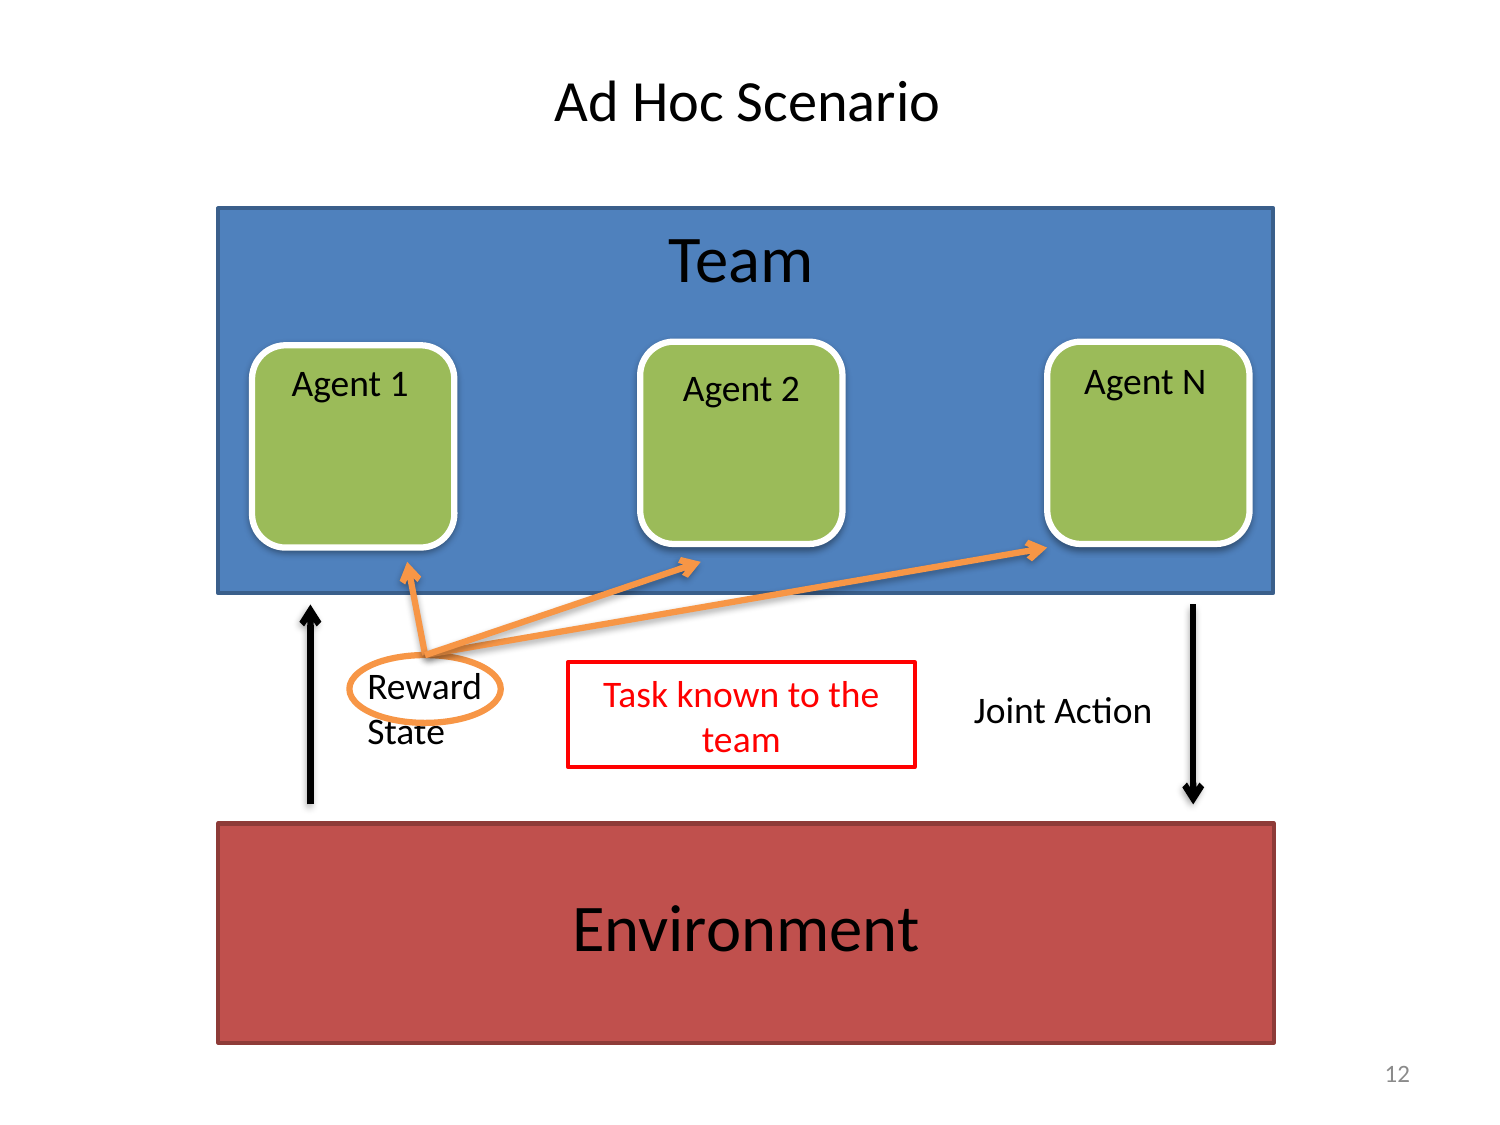

Ad Hoc Scenario

Team

Agent N
Agent 1
Agent 2

Reward
State
Task known to the team
Joint Action

Environment
12